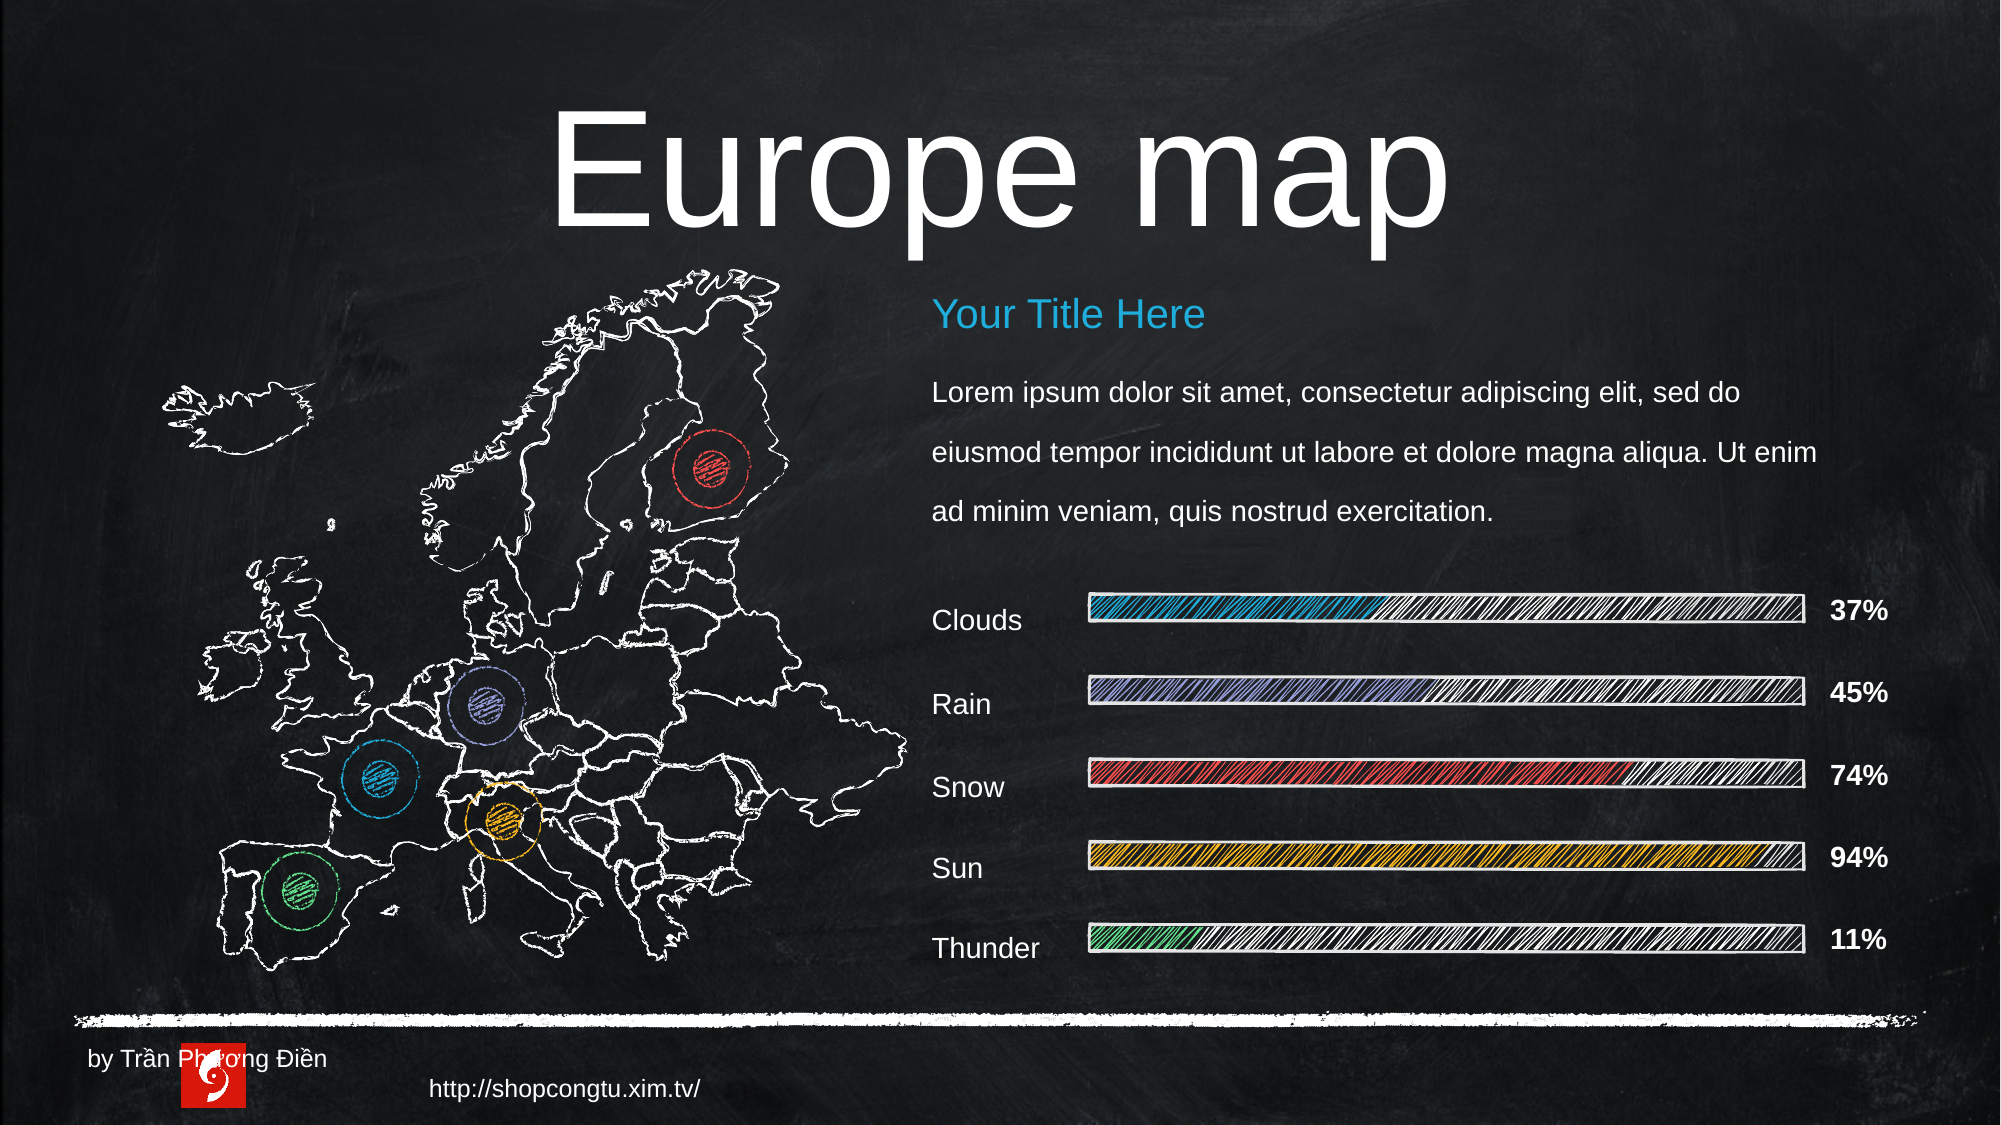

Europe map

Your Title Here
Lorem ipsum dolor sit amet, consectetur adipiscing elit, sed do eiusmod tempor incididunt ut labore et dolore magna aliqua. Ut enim ad minim veniam, quis nostrud exercitation.

Clouds
37%

Rain

45%

Snow
74%

Sun
94%

Thunder
11%

 by Trần Phương Điền                                                                                                                                                                                                                                          		       http://shopcongtu.xim.tv/